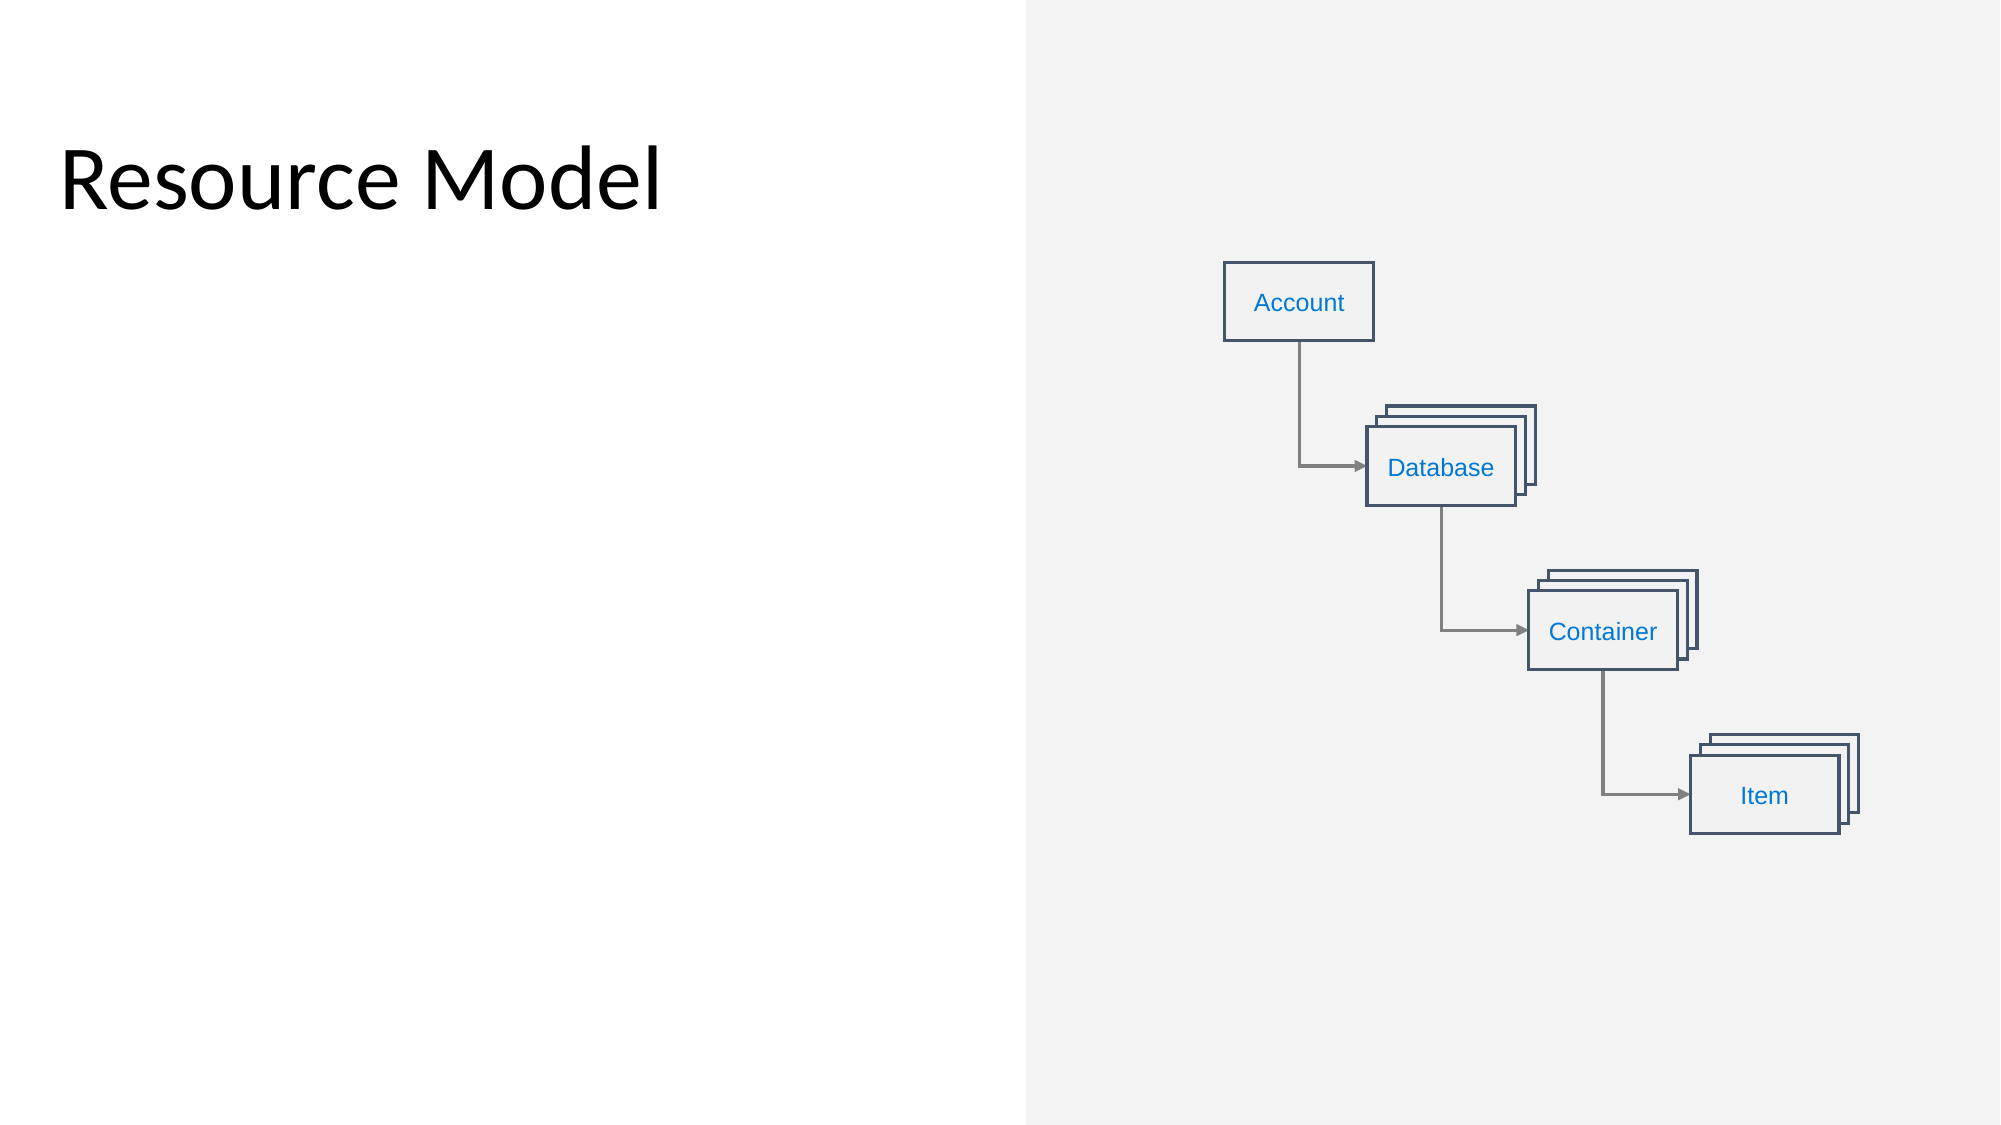

# Resource Model

Account
Database
Database
Database
Database
Database
Container
Database
Database
Item